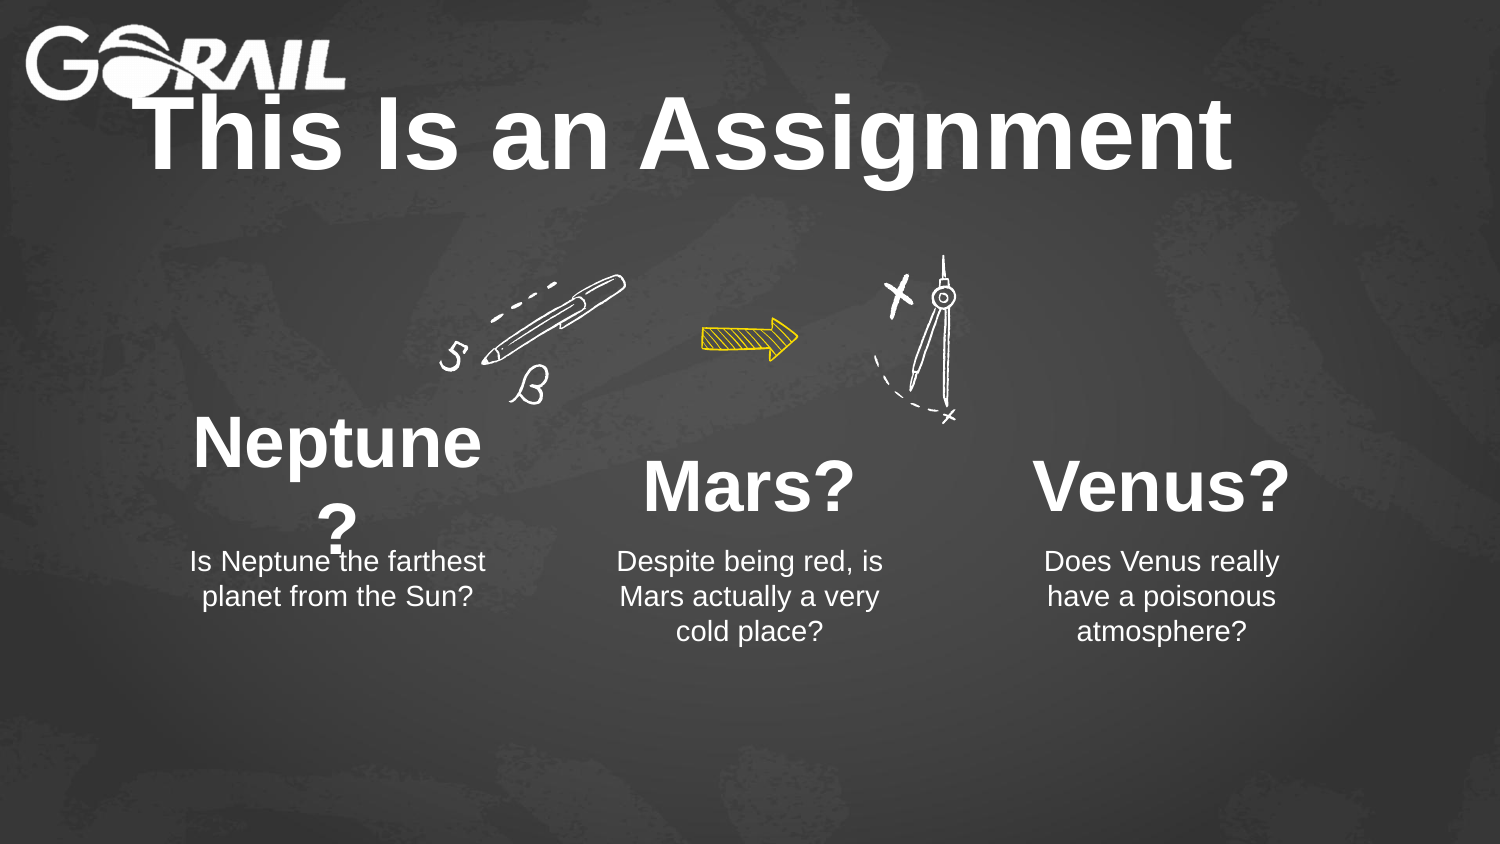

# This Is an Assignment

Neptune?
Mars?
Venus?
Is Neptune the farthest planet from the Sun?
Despite being red, is Mars actually a very cold place?
Does Venus really have a poisonous atmosphere?